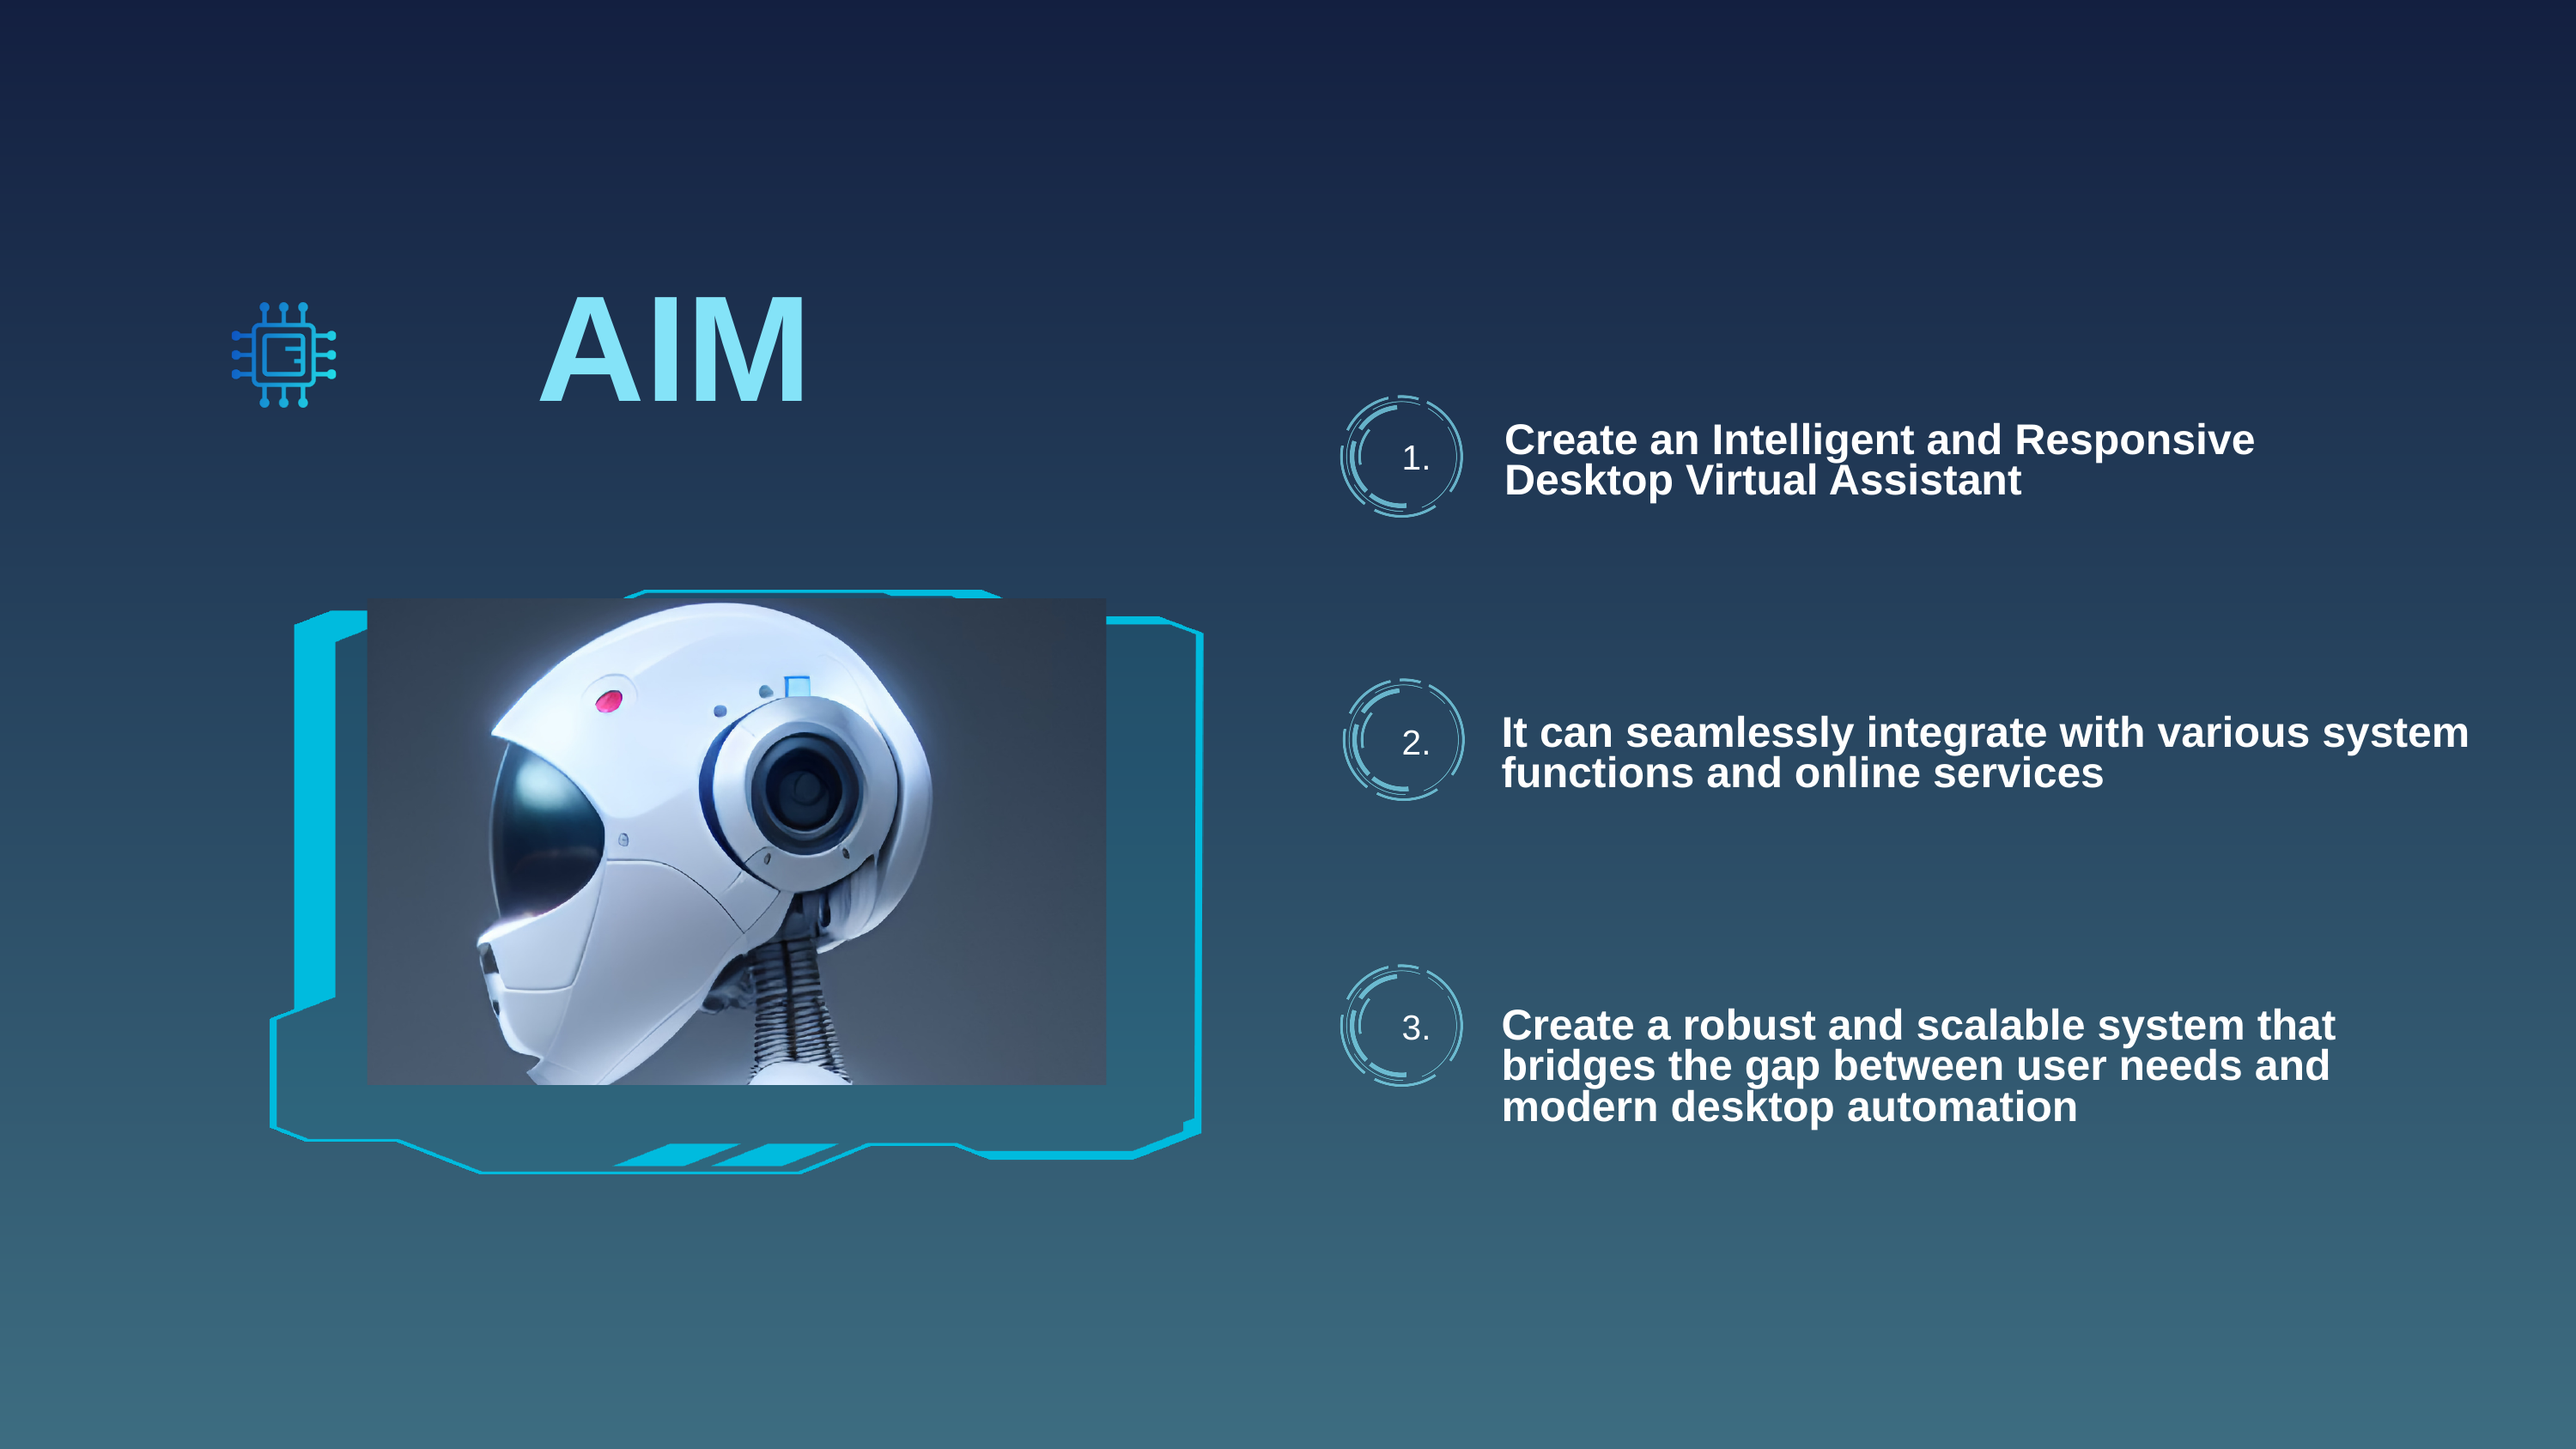

AIM

Create an Intelligent and Responsive Desktop Virtual Assistant
1.

It can seamlessly integrate with various system functions and online services
2.

Create a robust and scalable system that bridges the gap between user needs and modern desktop automation
3.